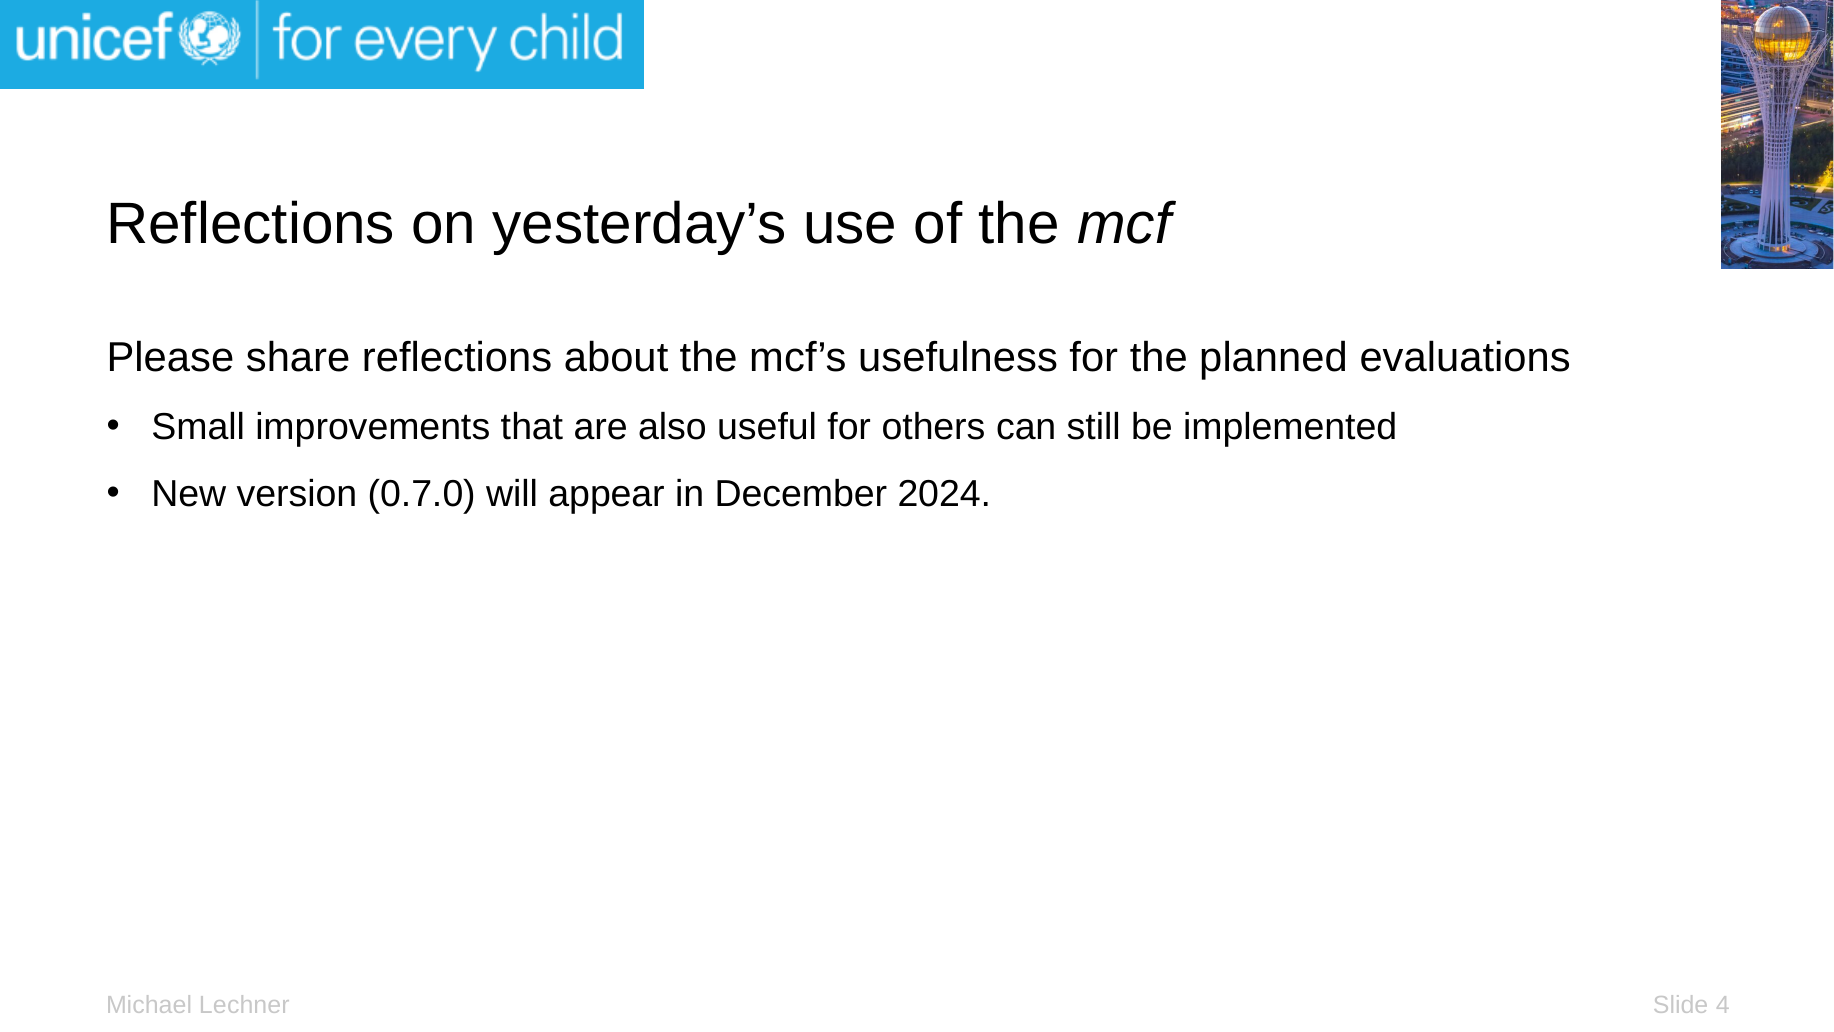

# Reflections on yesterday’s use of the mcf
Please share reflections about the mcf’s usefulness for the planned evaluations
Small improvements that are also useful for others can still be implemented
New version (0.7.0) will appear in December 2024.

Slide 4
Michael Lechner